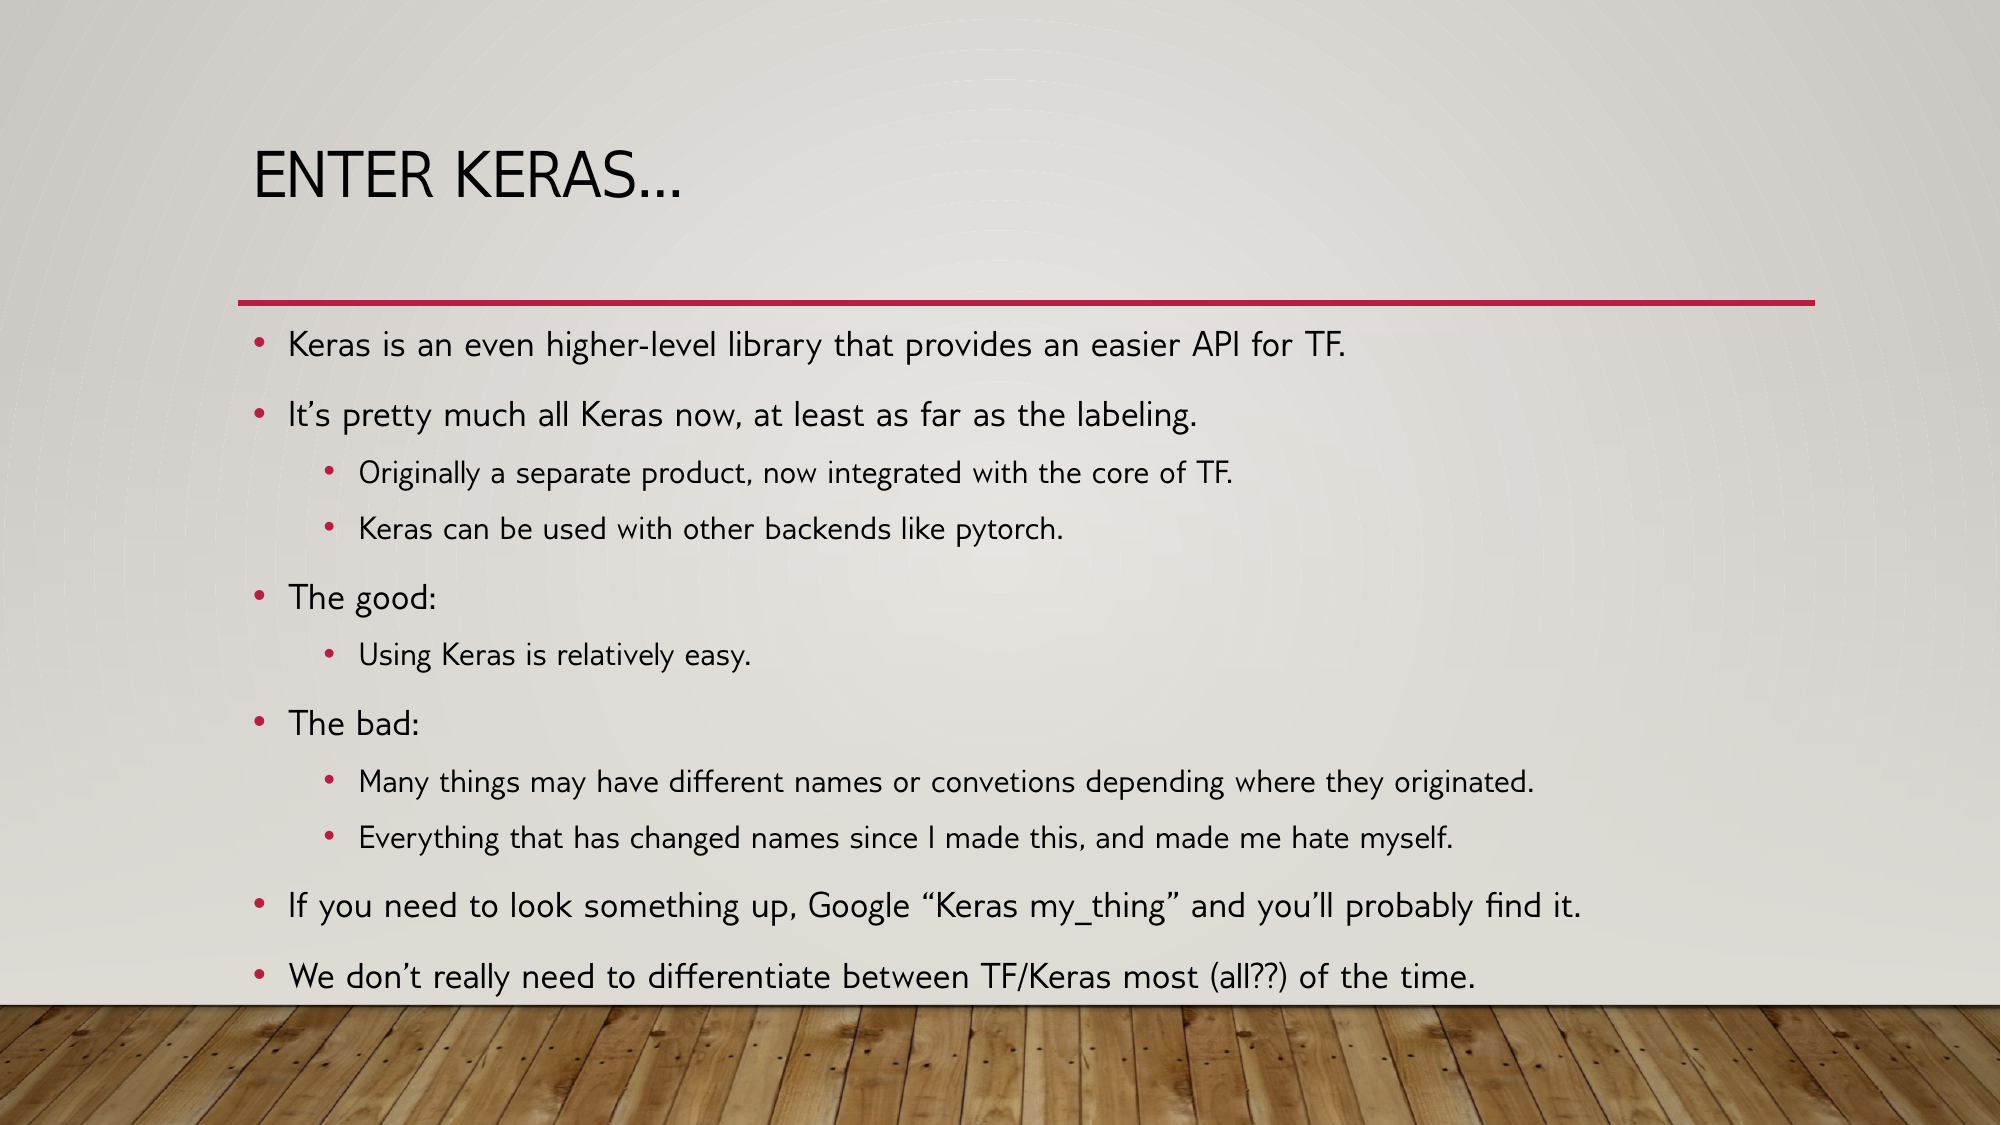

# Enter Keras…
Keras is an even higher-level library that provides an easier API for TF.
It’s pretty much all Keras now, at least as far as the labeling.
Originally a separate product, now integrated with the core of TF.
Keras can be used with other backends like pytorch.
The good:
Using Keras is relatively easy.
The bad:
Many things may have different names or convetions depending where they originated.
Everything that has changed names since I made this, and made me hate myself.
If you need to look something up, Google “Keras my_thing” and you’ll probably find it.
We don’t really need to differentiate between TF/Keras most (all??) of the time.